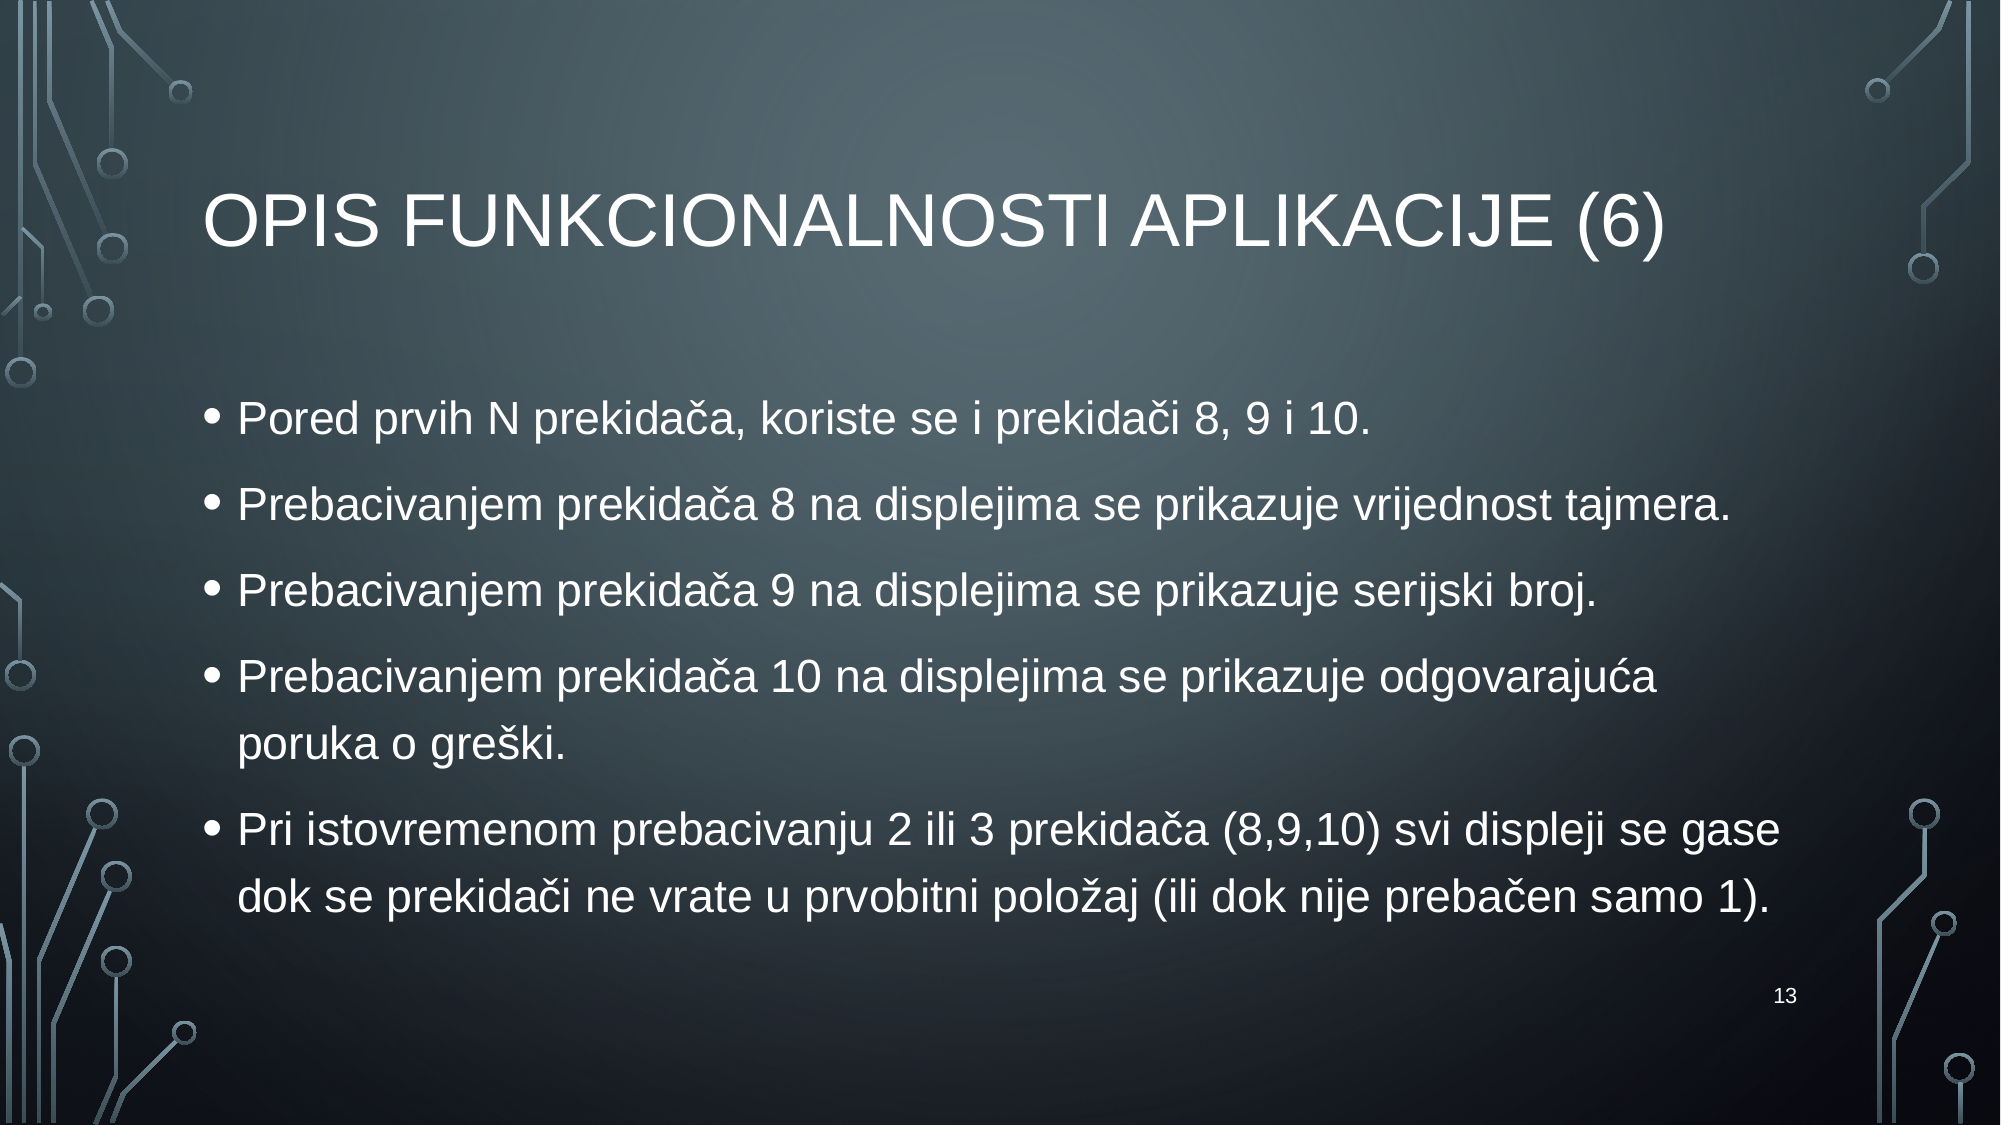

# Opis funkcionalnosti aplikacije (6)
Pored prvih N prekidača, koriste se i prekidači 8, 9 i 10.
Prebacivanjem prekidača 8 na displejima se prikazuje vrijednost tajmera.
Prebacivanjem prekidača 9 na displejima se prikazuje serijski broj.
Prebacivanjem prekidača 10 na displejima se prikazuje odgovarajuća poruka o greški.
Pri istovremenom prebacivanju 2 ili 3 prekidača (8,9,10) svi displeji se gase dok se prekidači ne vrate u prvobitni položaj (ili dok nije prebačen samo 1).
13